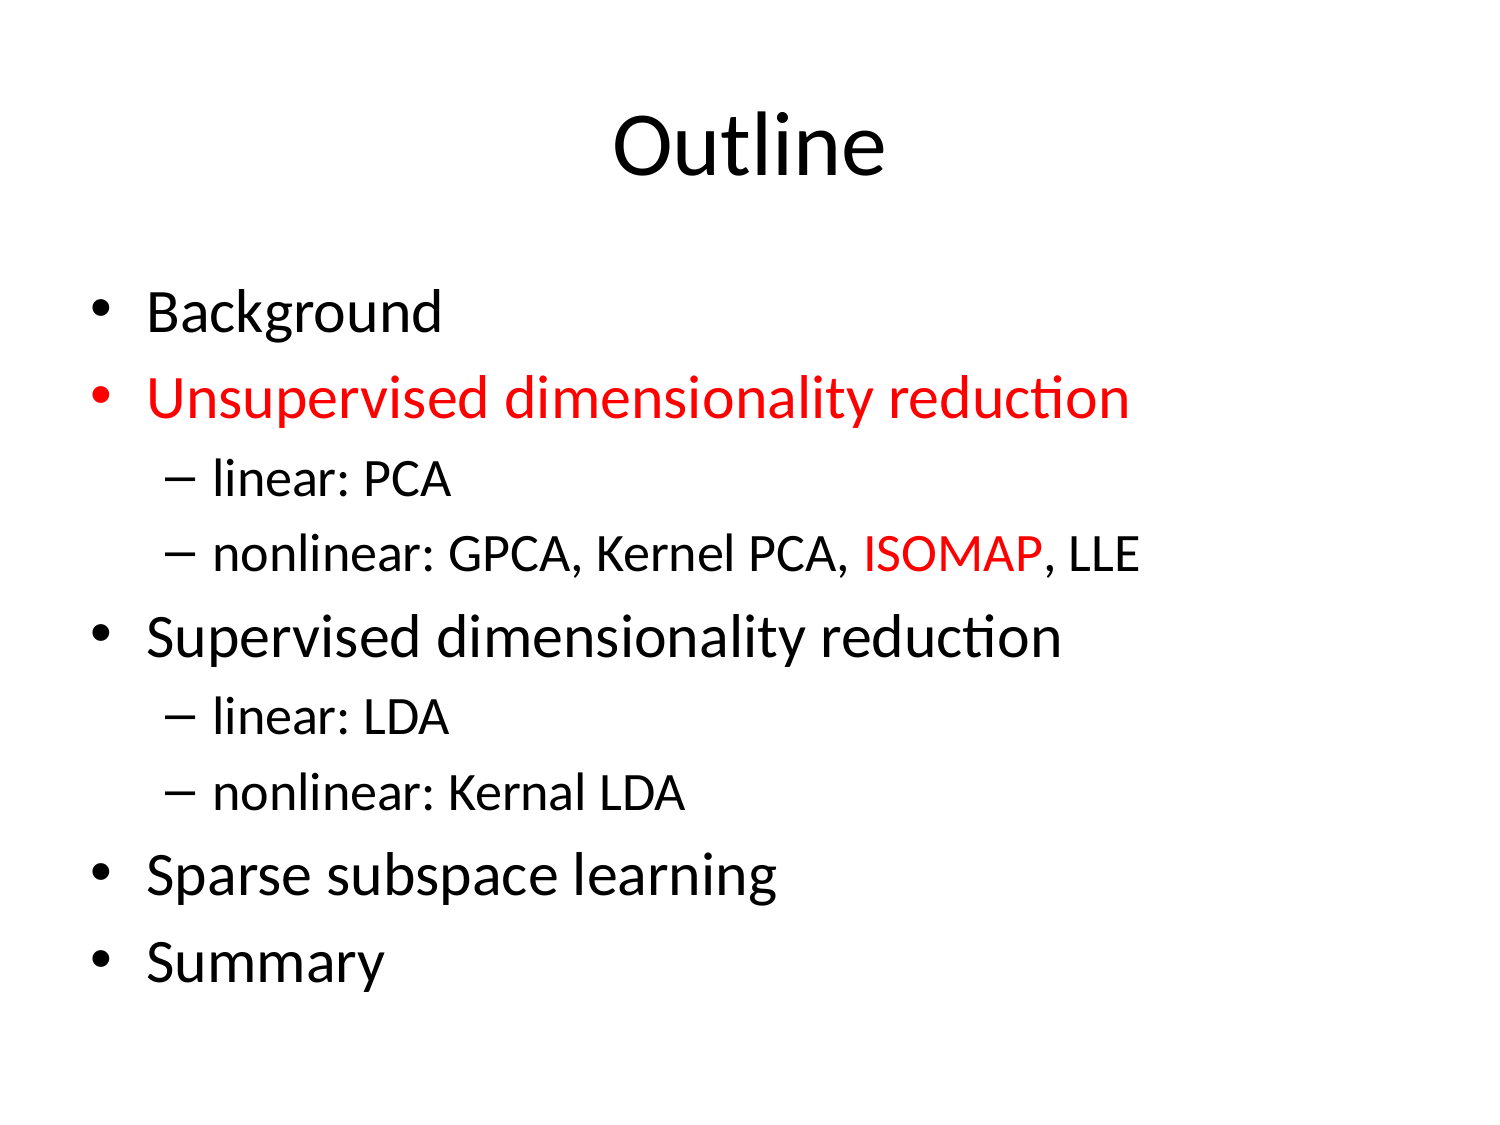

# Outline
Background
Unsupervised dimensionality reduction
linear: PCA
nonlinear: GPCA, Kernel PCA, ISOMAP, LLE
Supervised dimensionality reduction
linear: LDA
nonlinear: Kernal LDA
Sparse subspace learning
Summary